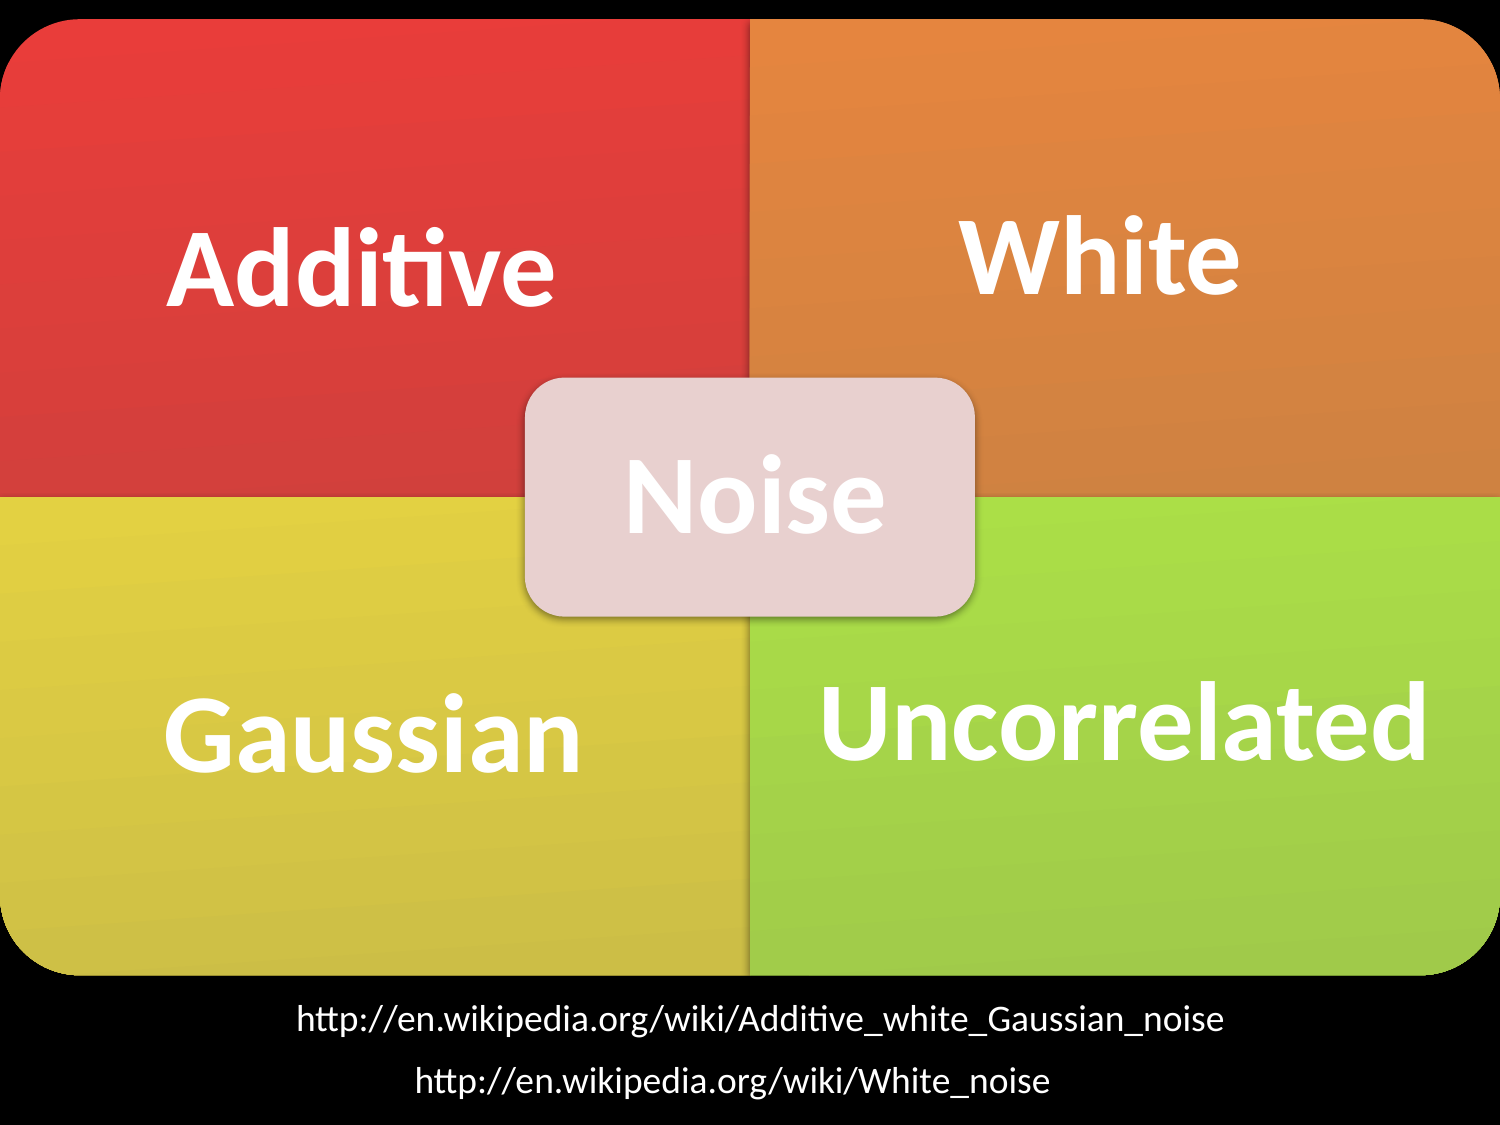

Additive
White
Gaussian
Uncorrelated
Noise
http://en.wikipedia.org/wiki/Additive_white_Gaussian_noise
http://en.wikipedia.org/wiki/White_noise